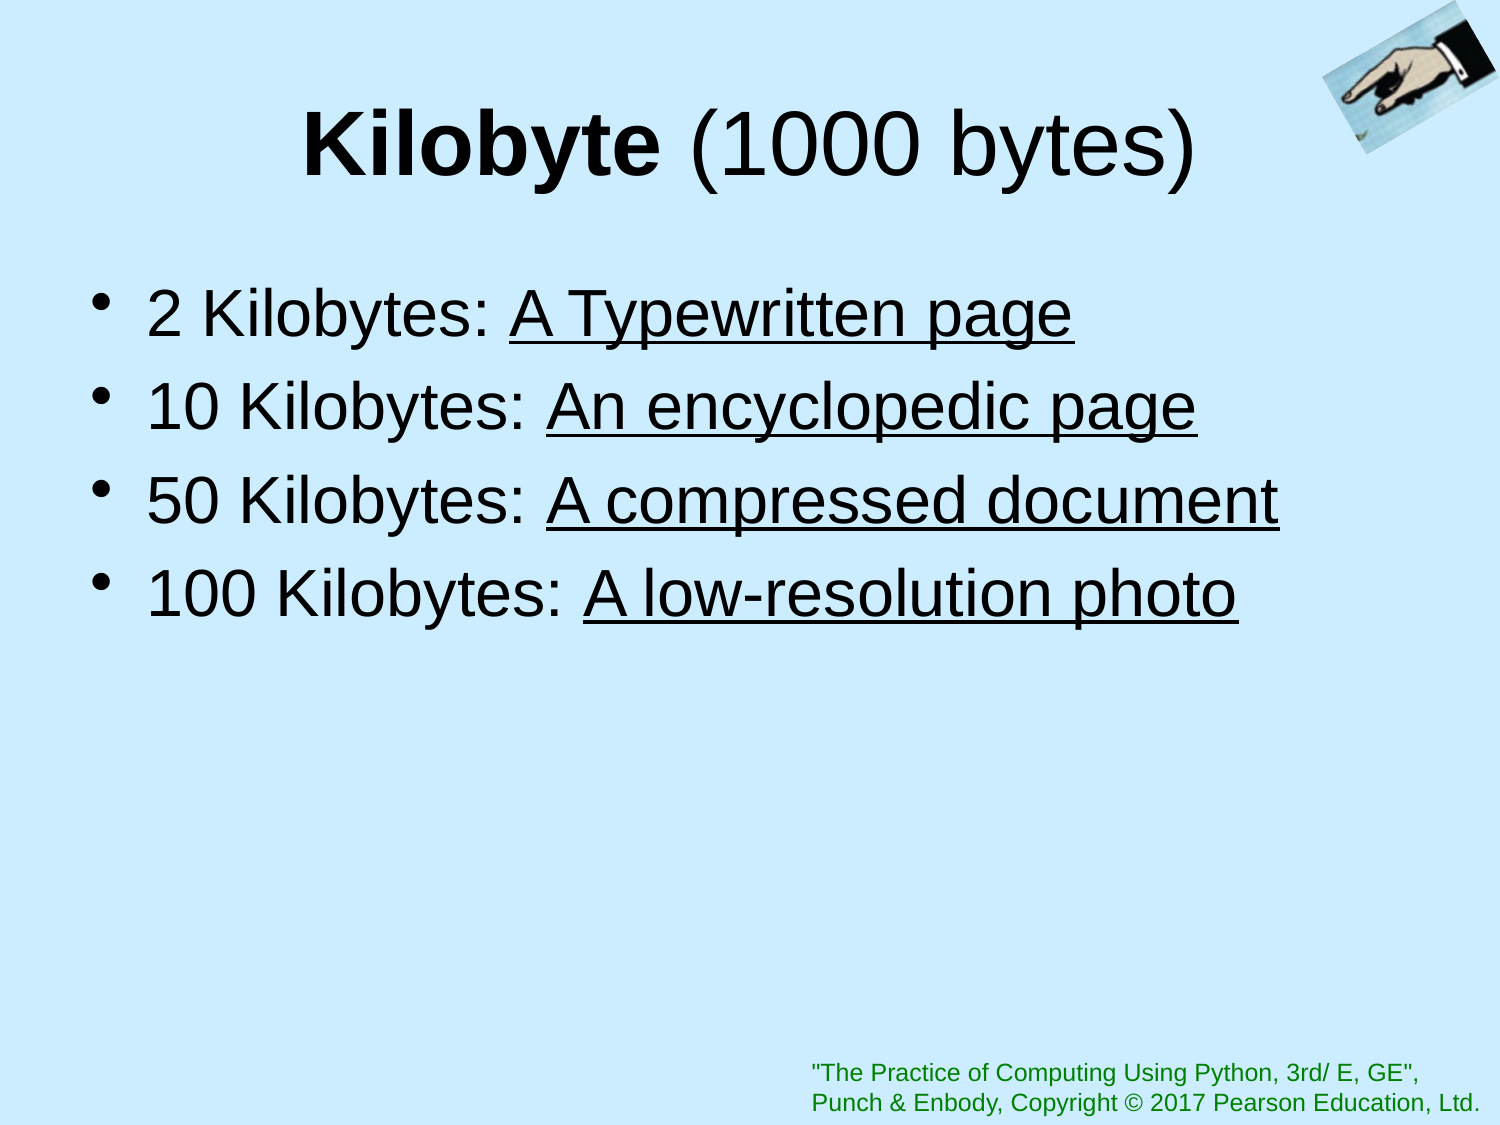

# Kilobyte (1000 bytes)
2 Kilobytes: A Typewritten page
10 Kilobytes: An encyclopedic page
50 Kilobytes: A compressed document
100 Kilobytes: A low-resolution photo